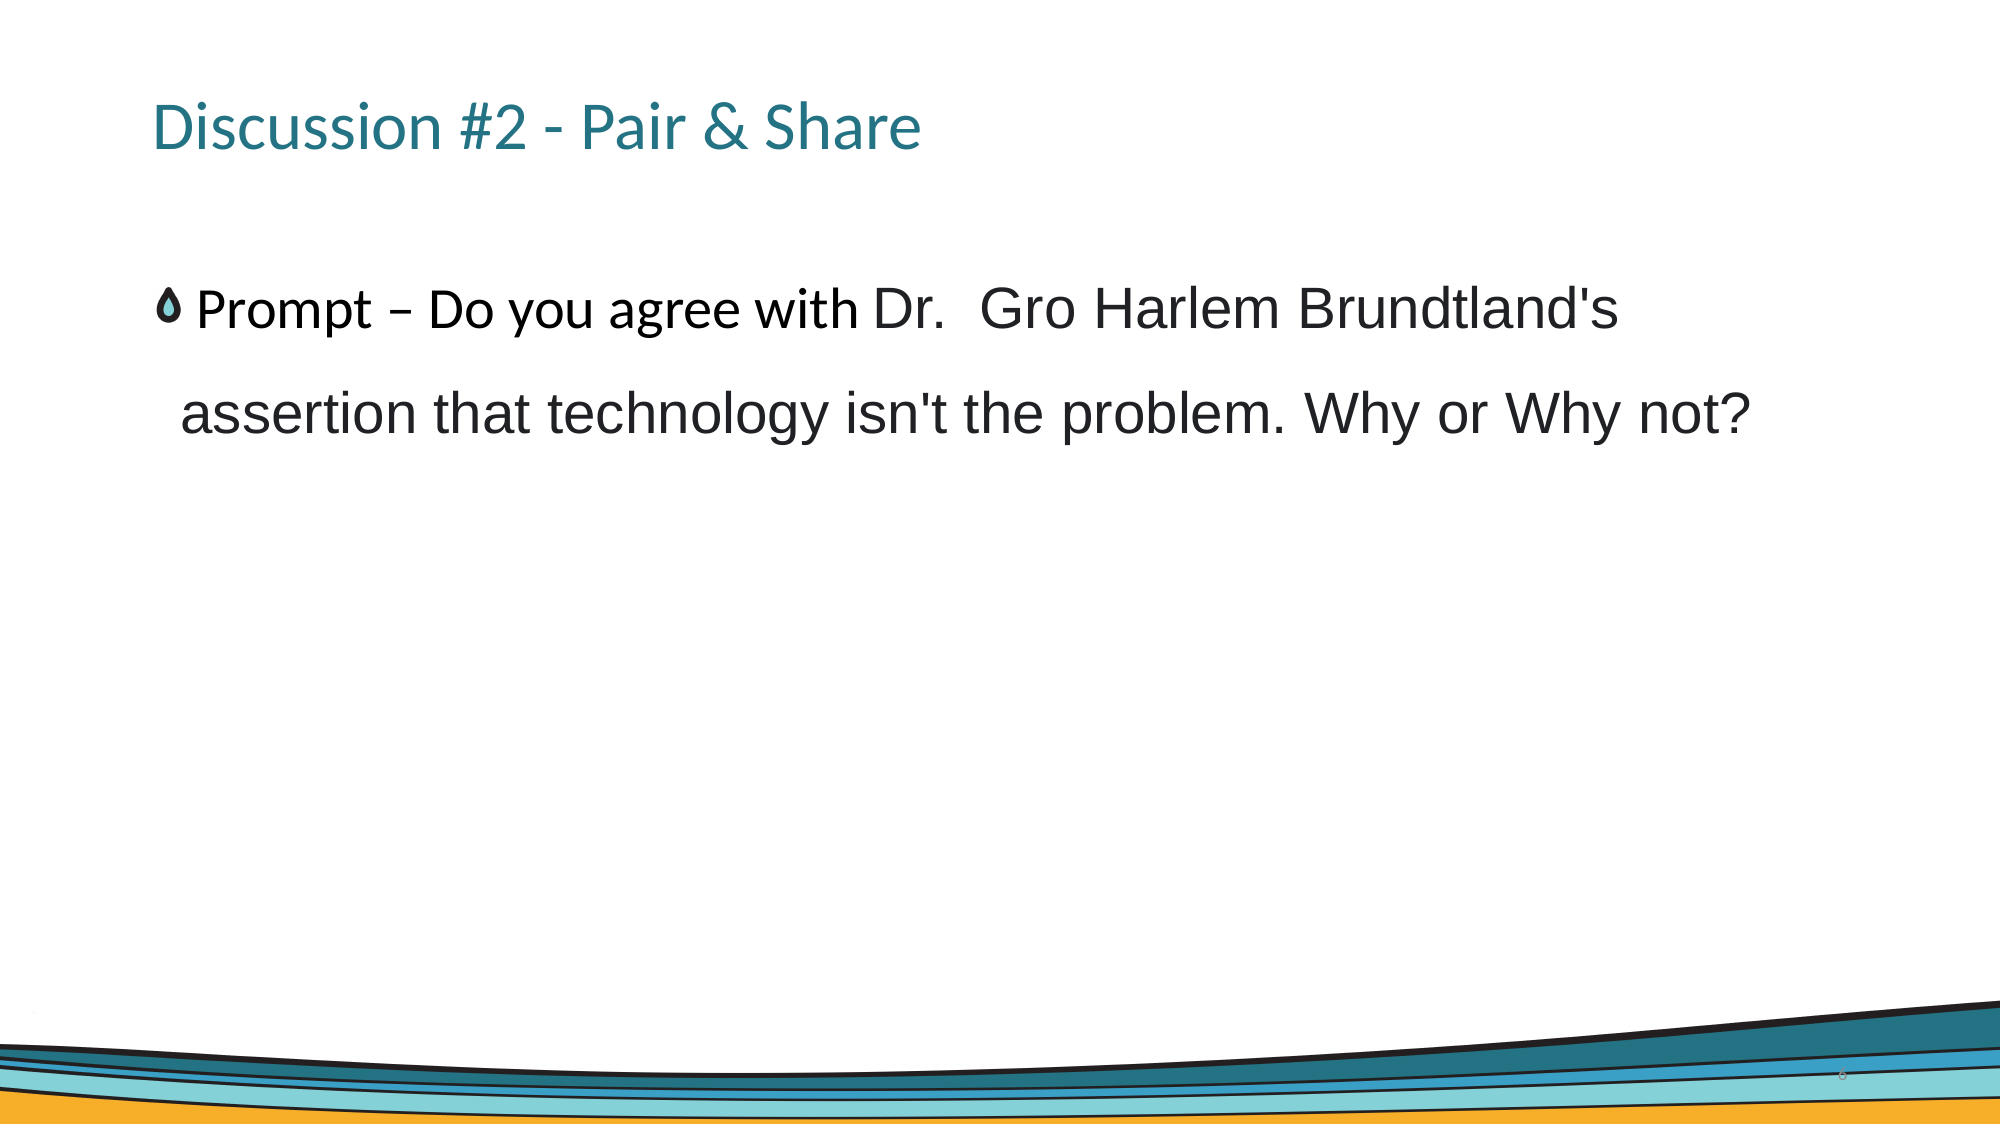

# Discussion #2 - Pair & Share
 Prompt – Do you agree with Dr.  Gro Harlem Brundtland's assertion that technology isn't the problem. Why or Why not?
6